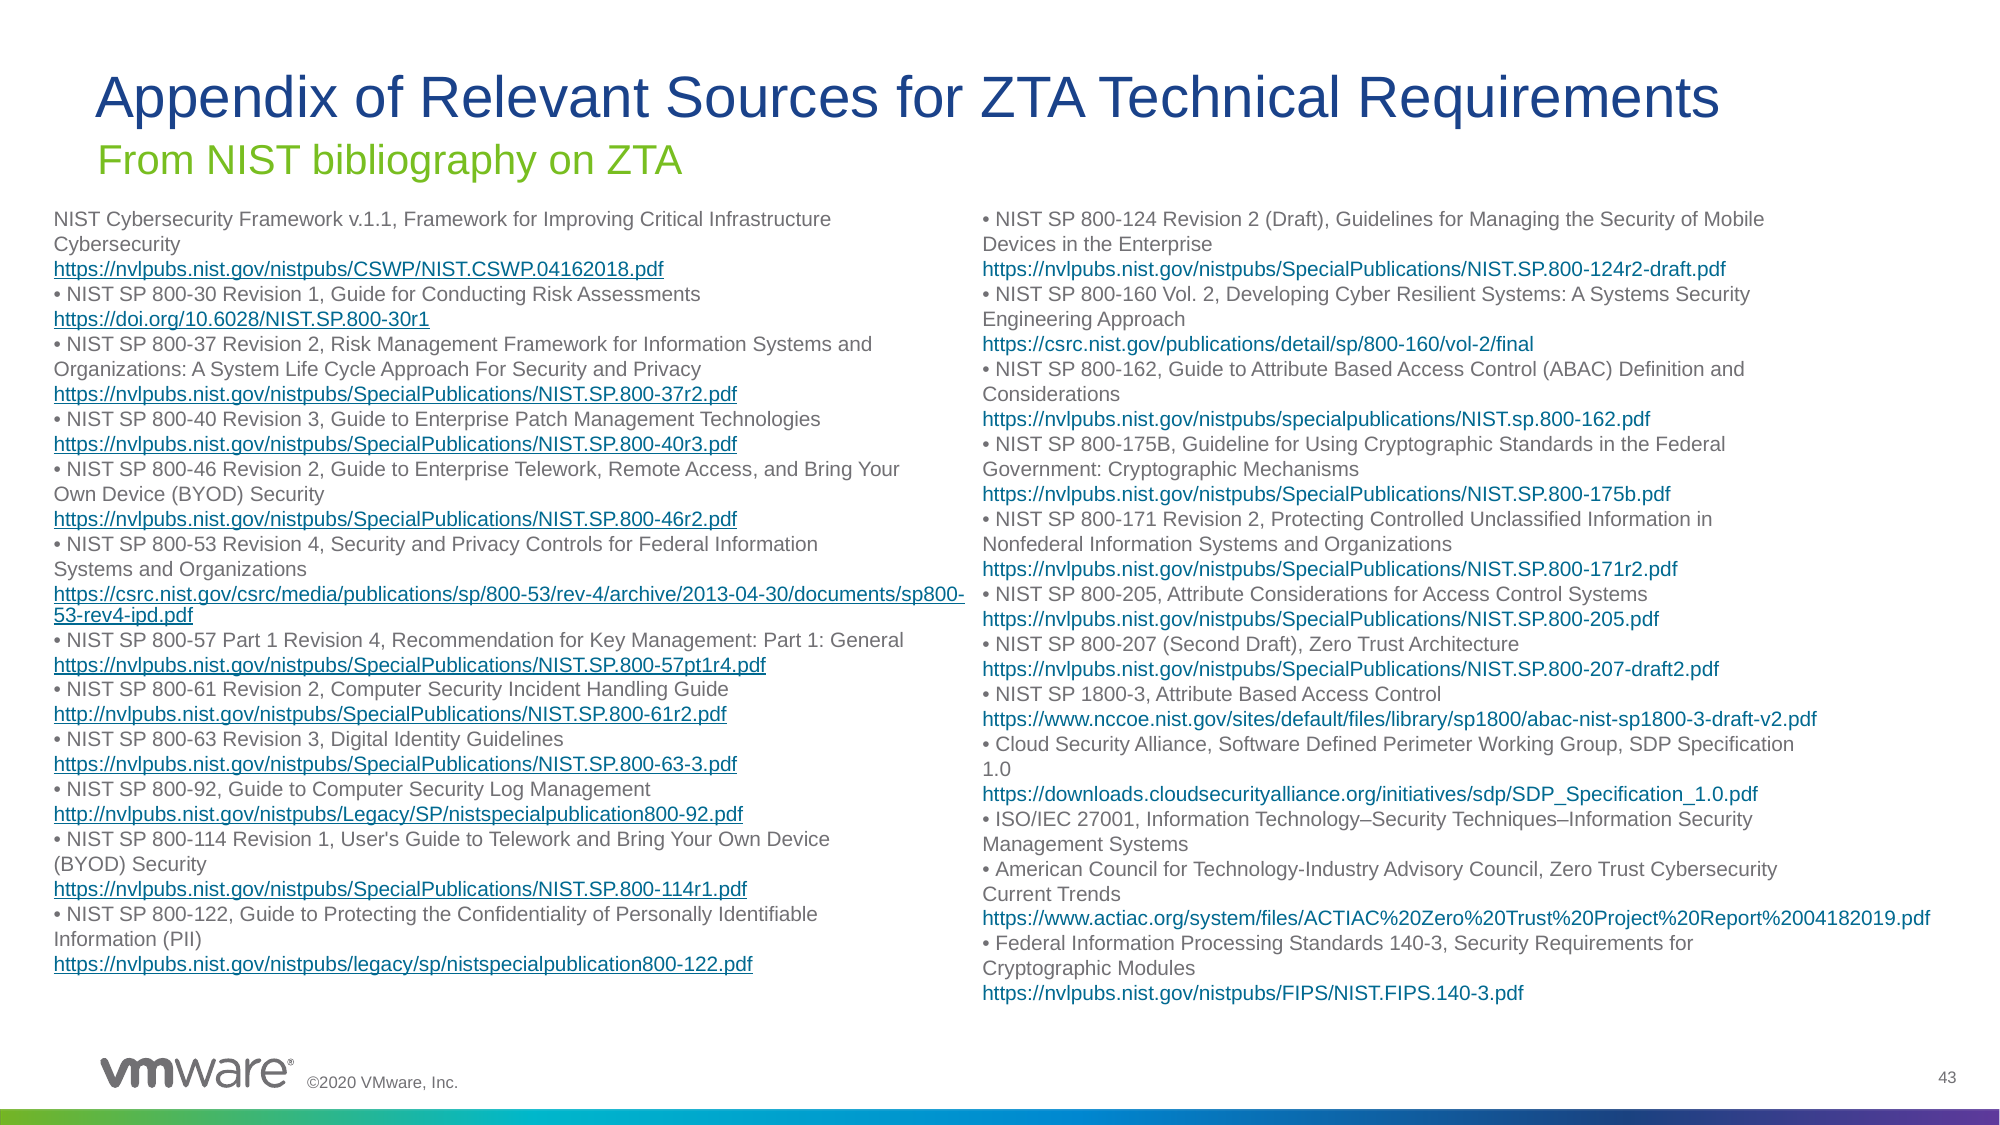

# Appendix of Relevant Sources for ZTA Technical Requirements
From NIST bibliography on ZTA
NIST Cybersecurity Framework v.1.1, Framework for Improving Critical Infrastructure
Cybersecurity
https://nvlpubs.nist.gov/nistpubs/CSWP/NIST.CSWP.04162018.pdf
• NIST SP 800-30 Revision 1, Guide for Conducting Risk Assessments
https://doi.org/10.6028/NIST.SP.800-30r1
• NIST SP 800-37 Revision 2, Risk Management Framework for Information Systems and
Organizations: A System Life Cycle Approach For Security and Privacy
https://nvlpubs.nist.gov/nistpubs/SpecialPublications/NIST.SP.800-37r2.pdf
• NIST SP 800-40 Revision 3, Guide to Enterprise Patch Management Technologies
https://nvlpubs.nist.gov/nistpubs/SpecialPublications/NIST.SP.800-40r3.pdf
• NIST SP 800-46 Revision 2, Guide to Enterprise Telework, Remote Access, and Bring Your
Own Device (BYOD) Security
https://nvlpubs.nist.gov/nistpubs/SpecialPublications/NIST.SP.800-46r2.pdf
• NIST SP 800-53 Revision 4, Security and Privacy Controls for Federal Information
Systems and Organizations
https://csrc.nist.gov/csrc/media/publications/sp/800-53/rev-4/archive/2013-04-30/documents/sp800-53-rev4-ipd.pdf
• NIST SP 800-57 Part 1 Revision 4, Recommendation for Key Management: Part 1: General
https://nvlpubs.nist.gov/nistpubs/SpecialPublications/NIST.SP.800-57pt1r4.pdf
• NIST SP 800-61 Revision 2, Computer Security Incident Handling Guide
http://nvlpubs.nist.gov/nistpubs/SpecialPublications/NIST.SP.800-61r2.pdf
• NIST SP 800-63 Revision 3, Digital Identity Guidelines
https://nvlpubs.nist.gov/nistpubs/SpecialPublications/NIST.SP.800-63-3.pdf
• NIST SP 800-92, Guide to Computer Security Log Management
http://nvlpubs.nist.gov/nistpubs/Legacy/SP/nistspecialpublication800-92.pdf
• NIST SP 800-114 Revision 1, User's Guide to Telework and Bring Your Own Device
(BYOD) Security
https://nvlpubs.nist.gov/nistpubs/SpecialPublications/NIST.SP.800-114r1.pdf
• NIST SP 800-122, Guide to Protecting the Confidentiality of Personally Identifiable
Information (PII)
https://nvlpubs.nist.gov/nistpubs/legacy/sp/nistspecialpublication800-122.pdf

• NIST SP 800-124 Revision 2 (Draft), Guidelines for Managing the Security of Mobile
Devices in the Enterprise
https://nvlpubs.nist.gov/nistpubs/SpecialPublications/NIST.SP.800-124r2-draft.pdf
• NIST SP 800-160 Vol. 2, Developing Cyber Resilient Systems: A Systems Security
Engineering Approach
https://csrc.nist.gov/publications/detail/sp/800-160/vol-2/final
• NIST SP 800-162, Guide to Attribute Based Access Control (ABAC) Definition and
Considerations
https://nvlpubs.nist.gov/nistpubs/specialpublications/NIST.sp.800-162.pdf
• NIST SP 800-175B, Guideline for Using Cryptographic Standards in the Federal
Government: Cryptographic Mechanisms
https://nvlpubs.nist.gov/nistpubs/SpecialPublications/NIST.SP.800-175b.pdf
• NIST SP 800-171 Revision 2, Protecting Controlled Unclassified Information in
Nonfederal Information Systems and Organizations
https://nvlpubs.nist.gov/nistpubs/SpecialPublications/NIST.SP.800-171r2.pdf
• NIST SP 800-205, Attribute Considerations for Access Control Systems
https://nvlpubs.nist.gov/nistpubs/SpecialPublications/NIST.SP.800-205.pdf
• NIST SP 800-207 (Second Draft), Zero Trust Architecture
https://nvlpubs.nist.gov/nistpubs/SpecialPublications/NIST.SP.800-207-draft2.pdf
• NIST SP 1800-3, Attribute Based Access Control
https://www.nccoe.nist.gov/sites/default/files/library/sp1800/abac-nist-sp1800-3-draft-v2.pdf
• Cloud Security Alliance, Software Defined Perimeter Working Group, SDP Specification
1.0
https://downloads.cloudsecurityalliance.org/initiatives/sdp/SDP_Specification_1.0.pdf
• ISO/IEC 27001, Information Technology–Security Techniques–Information Security
Management Systems
• American Council for Technology-Industry Advisory Council, Zero Trust Cybersecurity
Current Trends
https://www.actiac.org/system/files/ACTIAC%20Zero%20Trust%20Project%20Report%2004182019.pdf
• Federal Information Processing Standards 140-3, Security Requirements for
Cryptographic Modules
https://nvlpubs.nist.gov/nistpubs/FIPS/NIST.FIPS.140-3.pdf